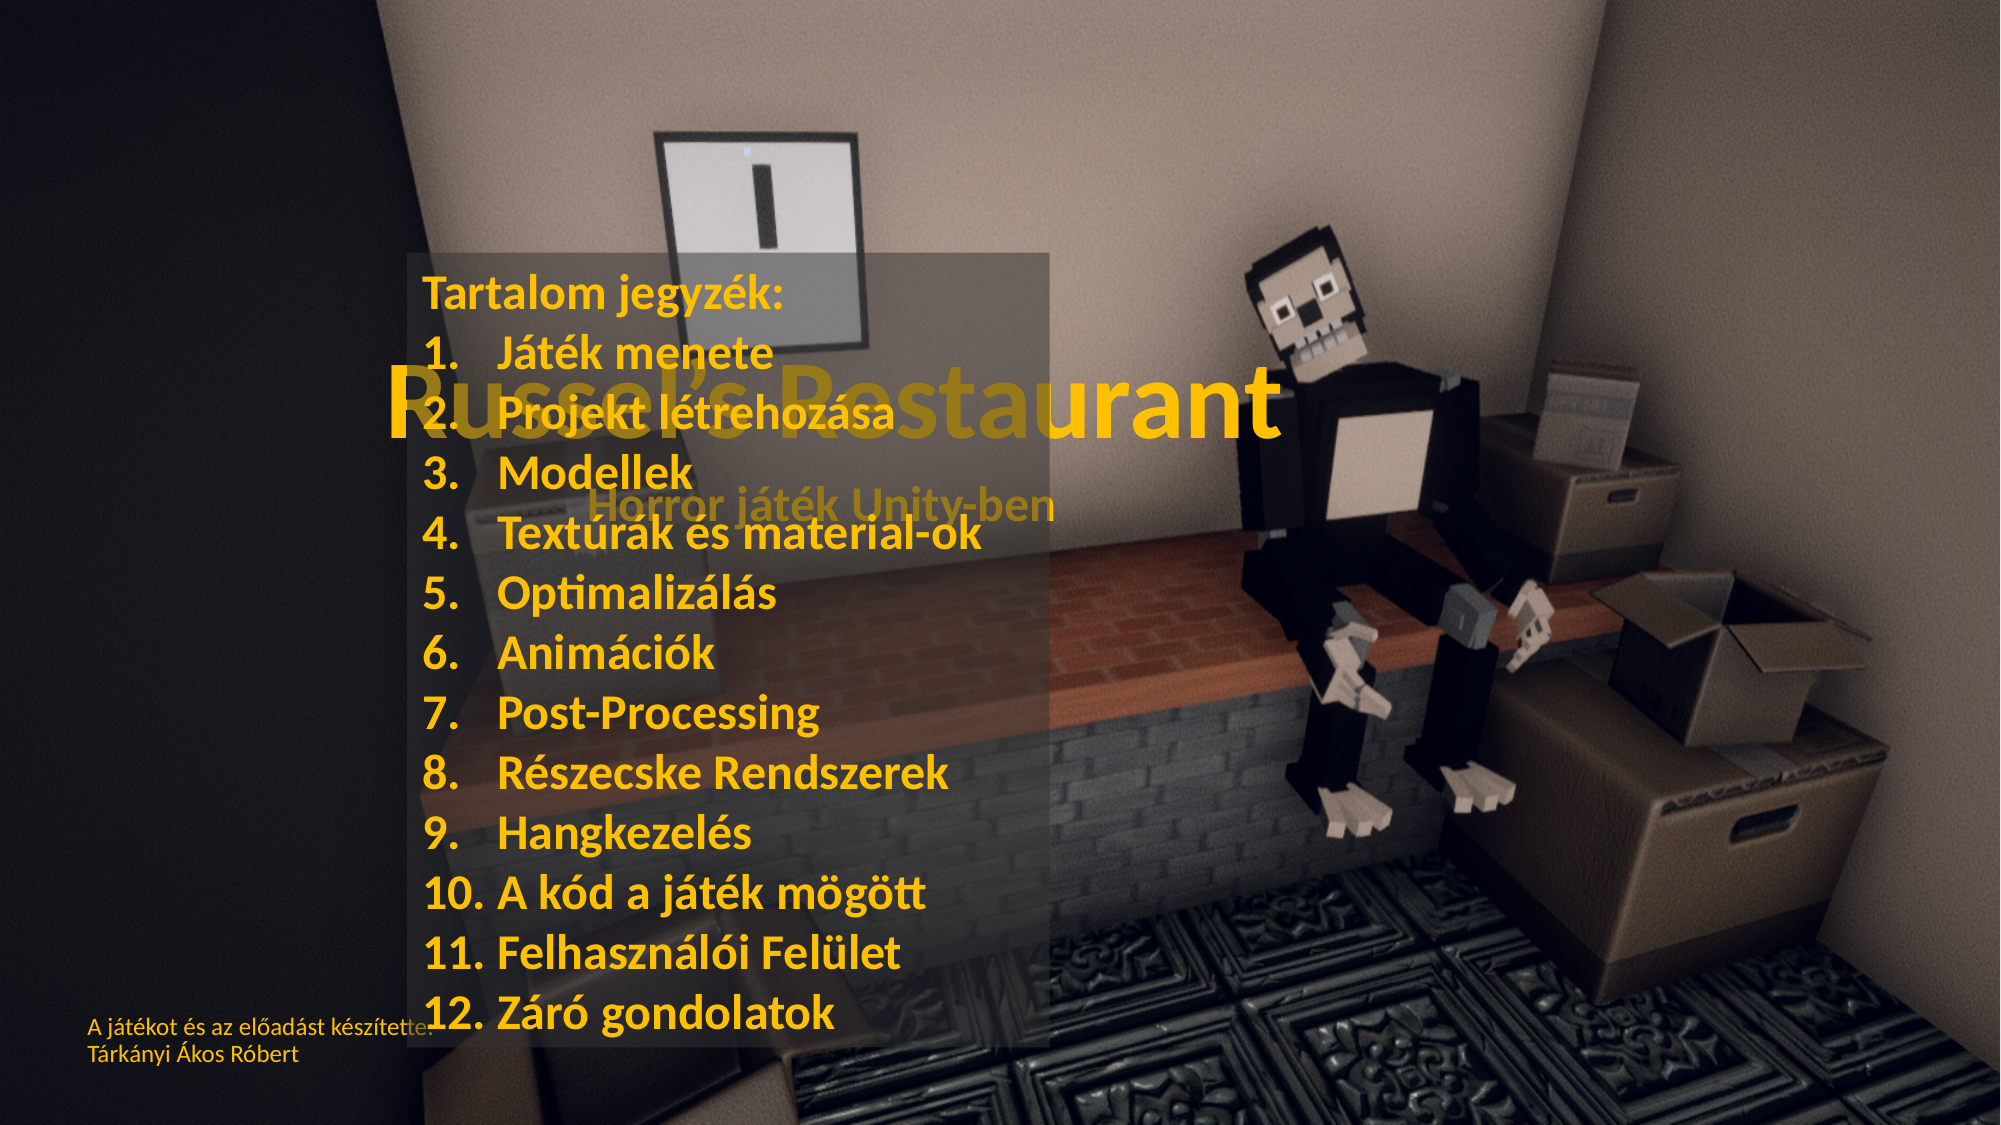

# Russel’s Restaurant
Tartalom jegyzék:
Játék menete
Projekt létrehozása
Modellek
Textúrák és material-ok
Optimalizálás
Animációk
Post-Processing
Részecske Rendszerek
Hangkezelés
A kód a játék mögött
Felhasználói Felület
Záró gondolatok
Horror játék Unity-ben

A játékot és az előadást készítette:
Tárkányi Ákos Róbert